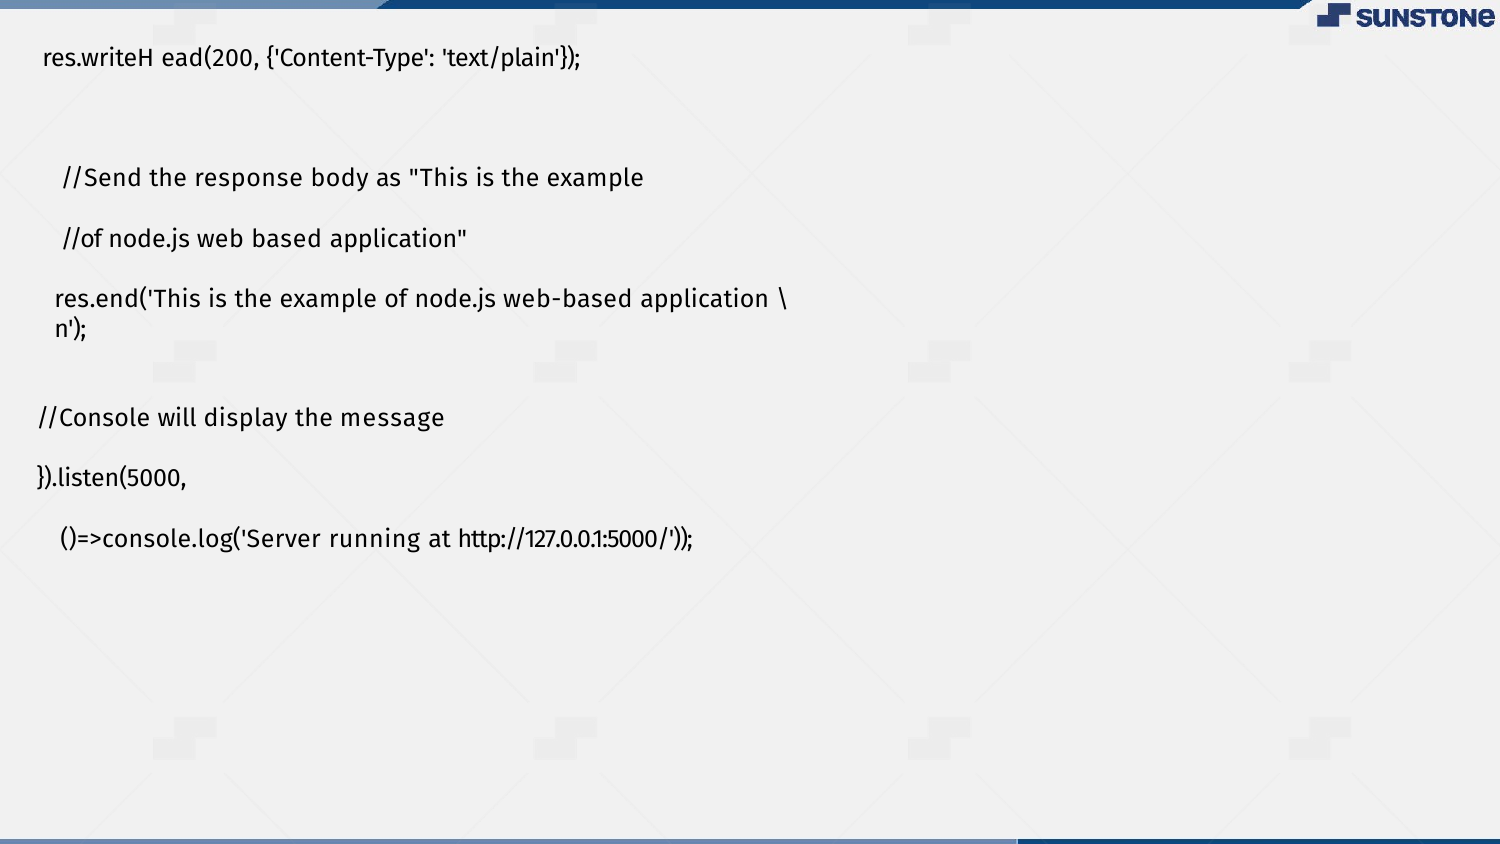

res.writeH ead(200, {'Content-Type': 'text/plain'});
//Send the response body as "This is the example

//of node.js web based application"

res.end('This is the example of node.js web-based application \n');
//Console will display the message

}).listen(5000,

()=>console.log('Server running at http://127.0.0.1:5000/'));